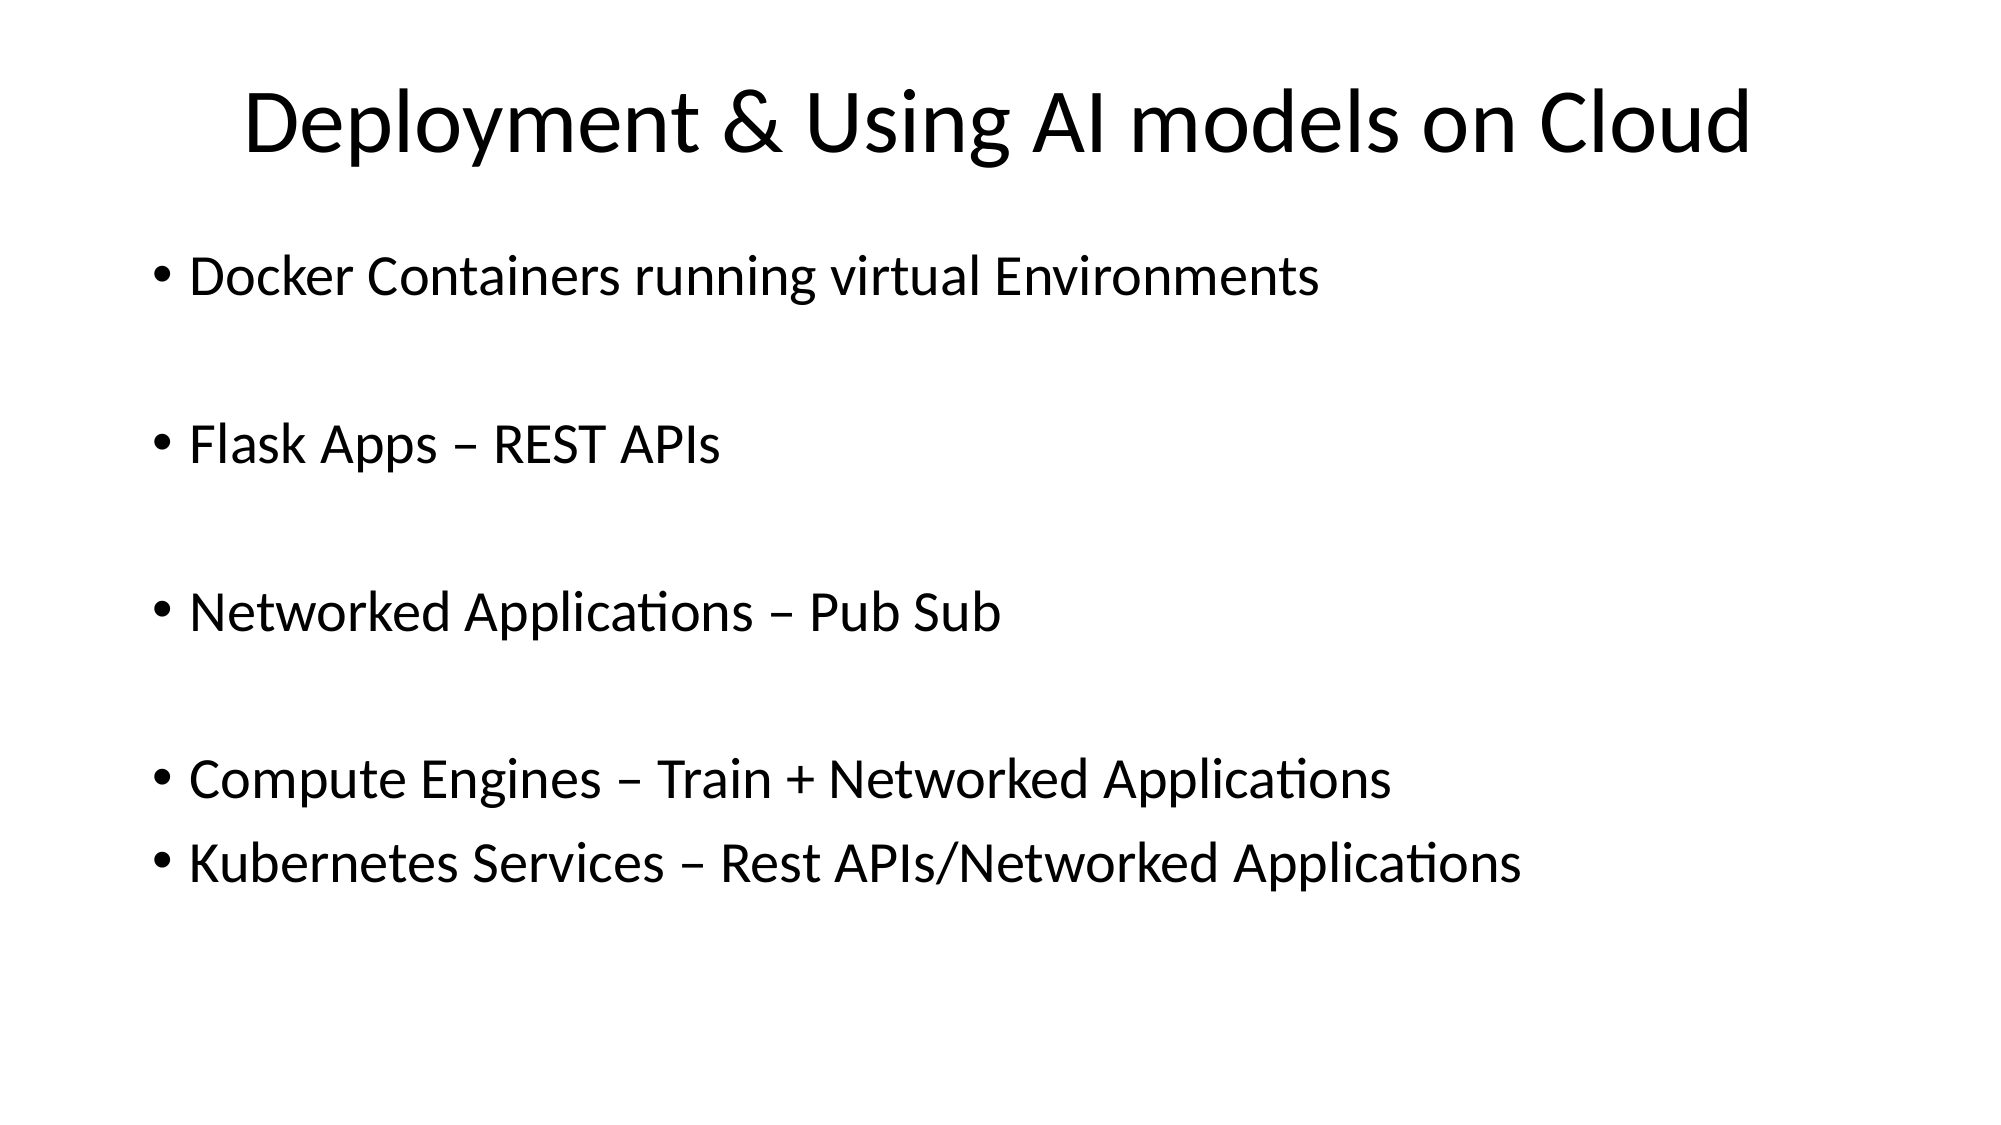

# Deployment & Using AI models on Cloud
Docker Containers running virtual Environments

Flask Apps – REST APIs

Networked Applications – Pub Sub

Compute Engines – Train + Networked Applications
Kubernetes Services – Rest APIs/Networked Applications